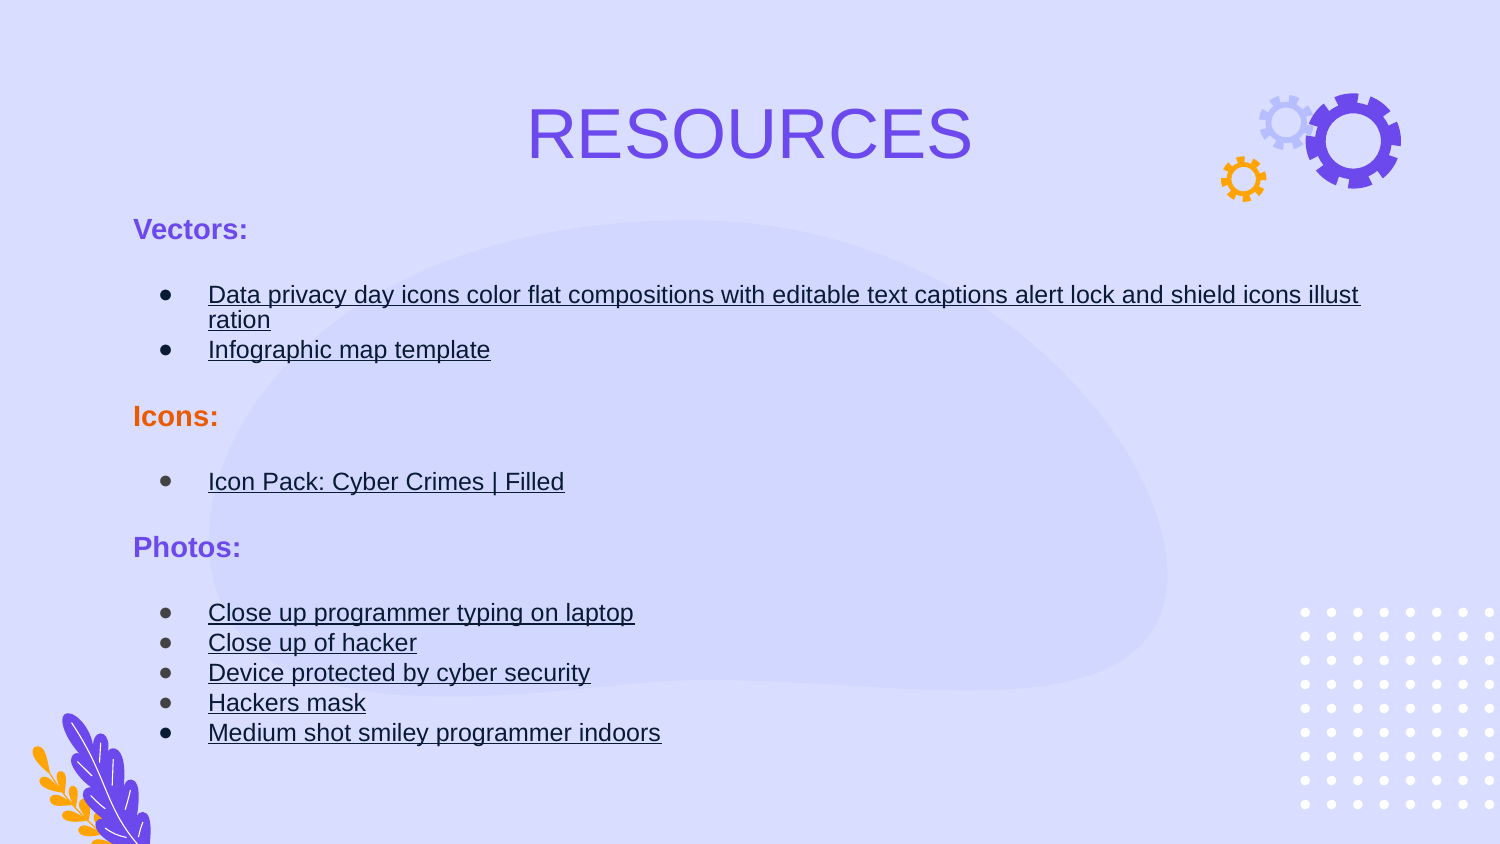

# RESOURCES

Vectors:
Data privacy day icons color flat compositions with editable text captions alert lock and shield icons illustration
Infographic map template
Icons:
Icon Pack: Cyber Crimes | Filled
Photos:
Close up programmer typing on laptop
Close up of hacker
Device protected by cyber security
Hackers mask
Medium shot smiley programmer indoors